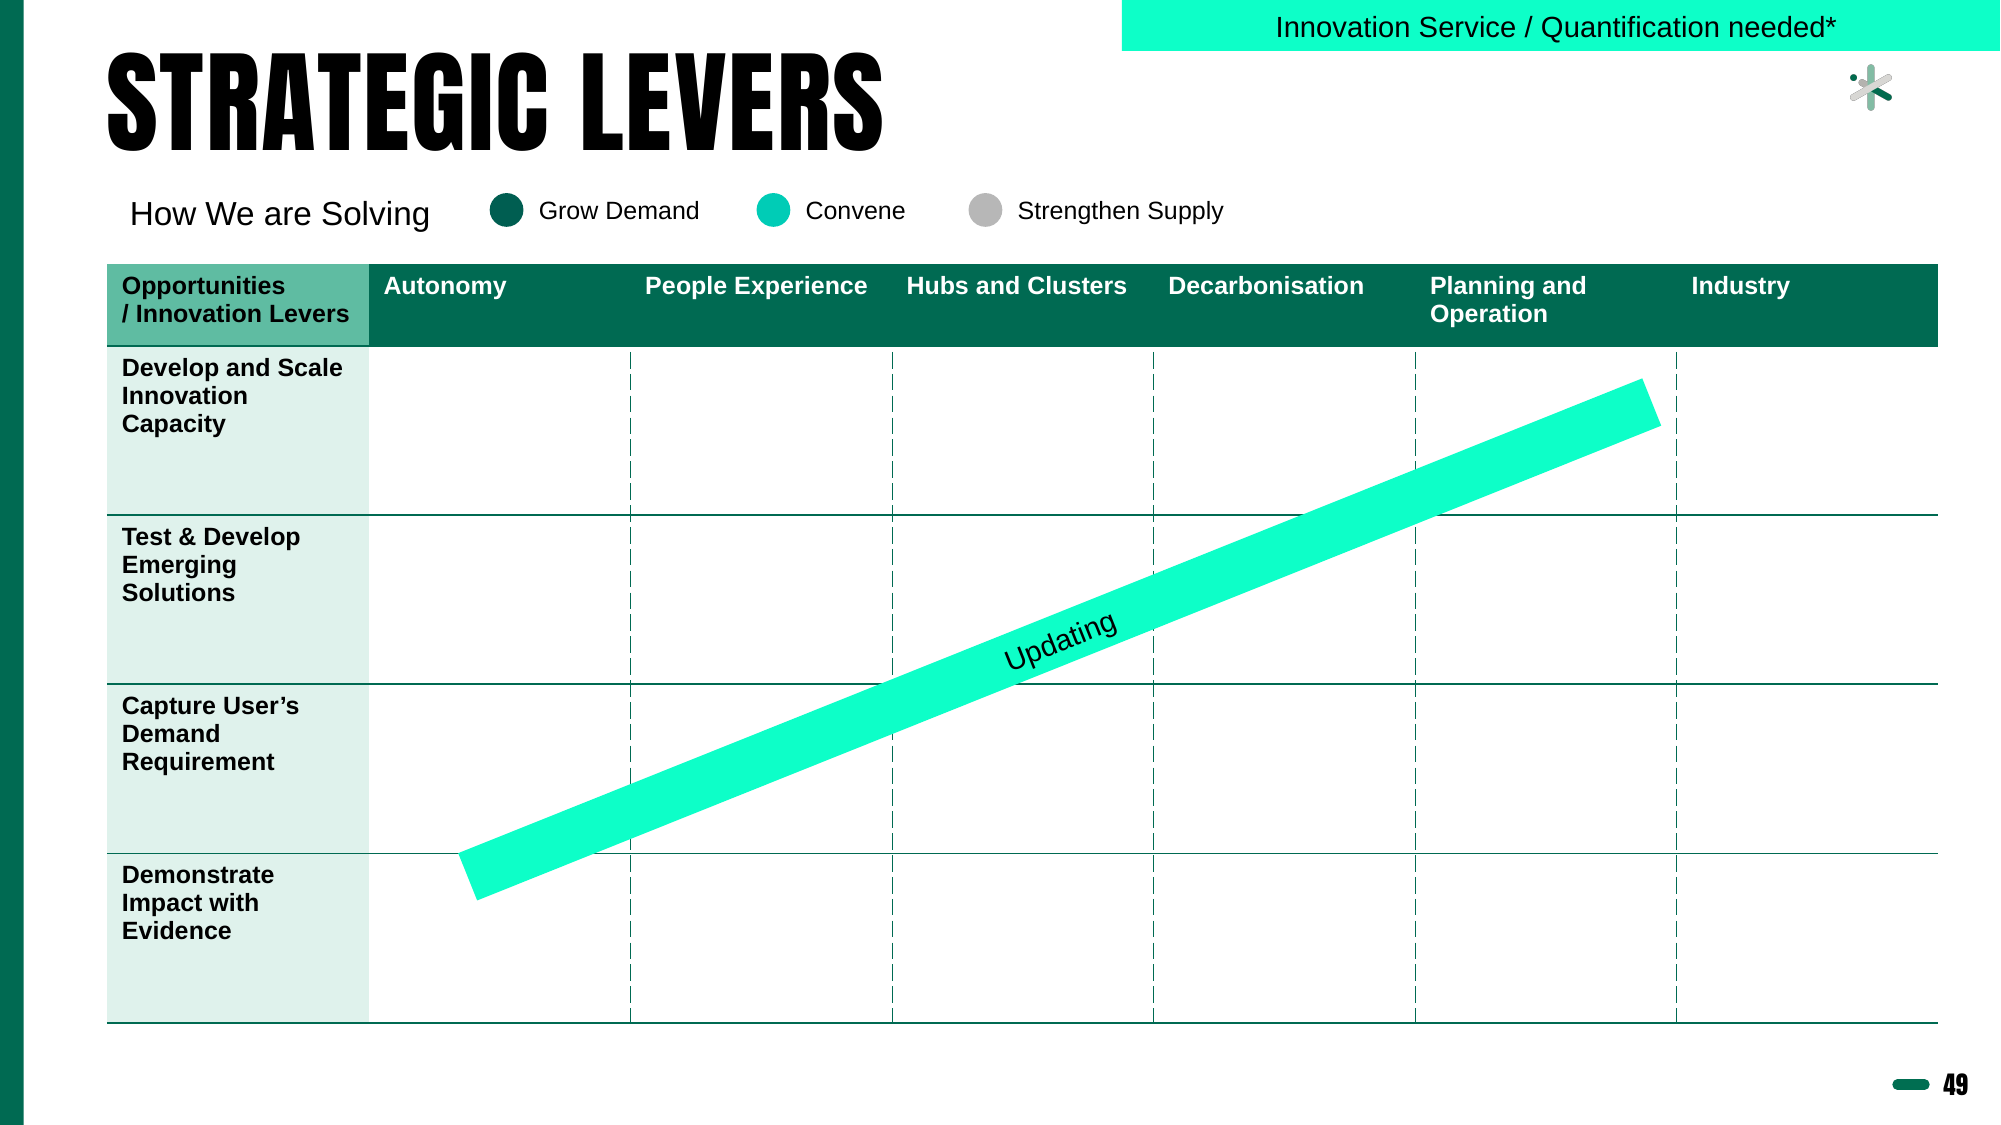

Innovation Service / Quantification needed*
# Strategic levers
How We are Solving
Grow Demand
Convene
Strengthen Supply

| Opportunities / Innovation Levers | Autonomy | People Experience | Hubs and Clusters | Decarbonisation | Planning and Operation | Industry |
| --- | --- | --- | --- | --- | --- | --- |
| Develop and Scale Innovation Capacity |  |  |  |  |  |  |
| Test & Develop Emerging Solutions |  |  |  |  |  |  |
| Capture User’s Demand Requirement |  |  |  |  |  |  |
| Demonstrate Impact with Evidence |  |  |  |  |  |  |

Updating